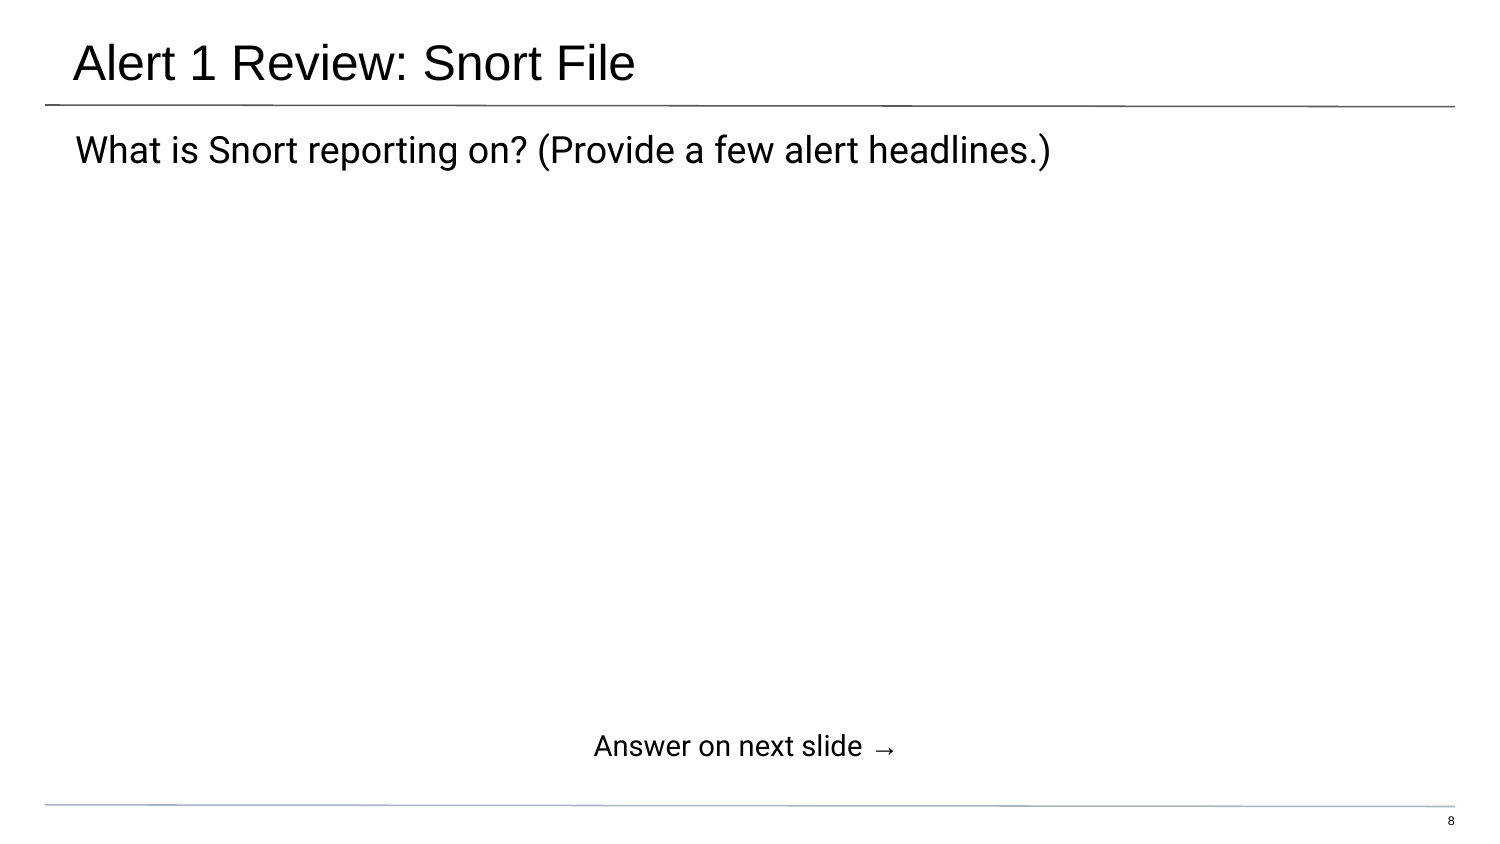

# Alert 1 Review: Snort File
What is Snort reporting on? (Provide a few alert headlines.)

Answer on next slide →

8